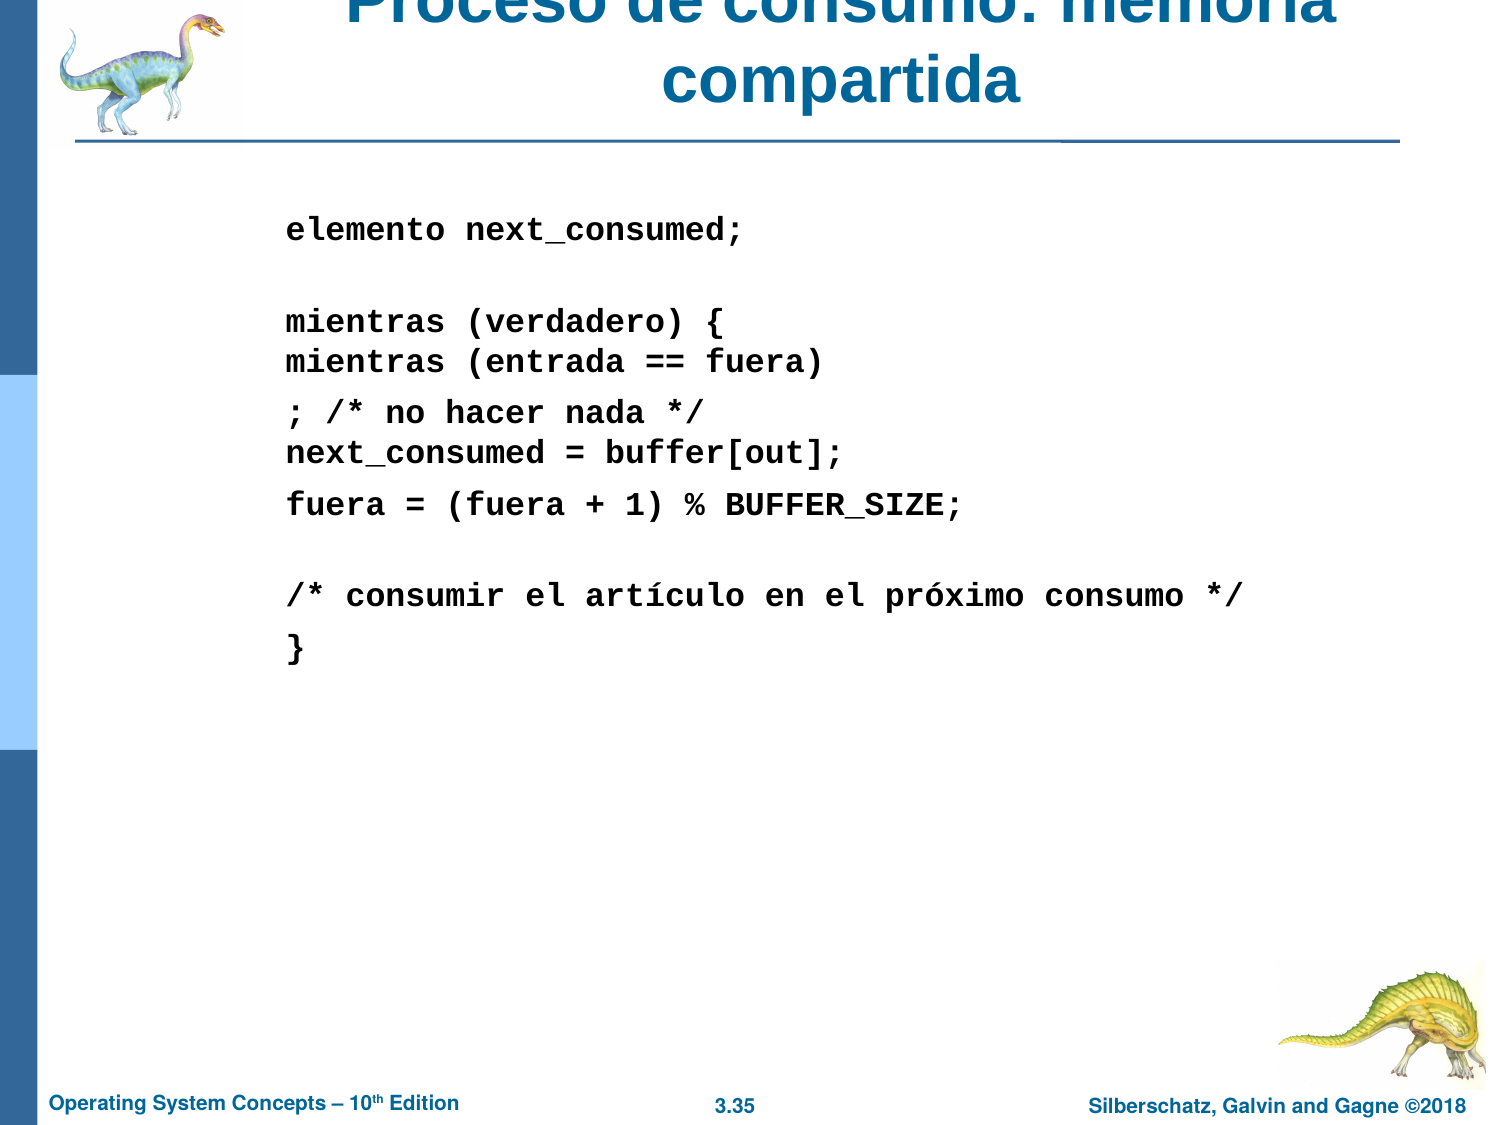

# Proceso de consumo: memoria compartida
elemento next_consumed;
mientras (verdadero) {
mientras (entrada == fuera)
; /* no hacer nada */
next_consumed = buffer[out];
fuera = (fuera + 1) % BUFFER_SIZE;
/* consumir el artículo en el próximo consumo */
}